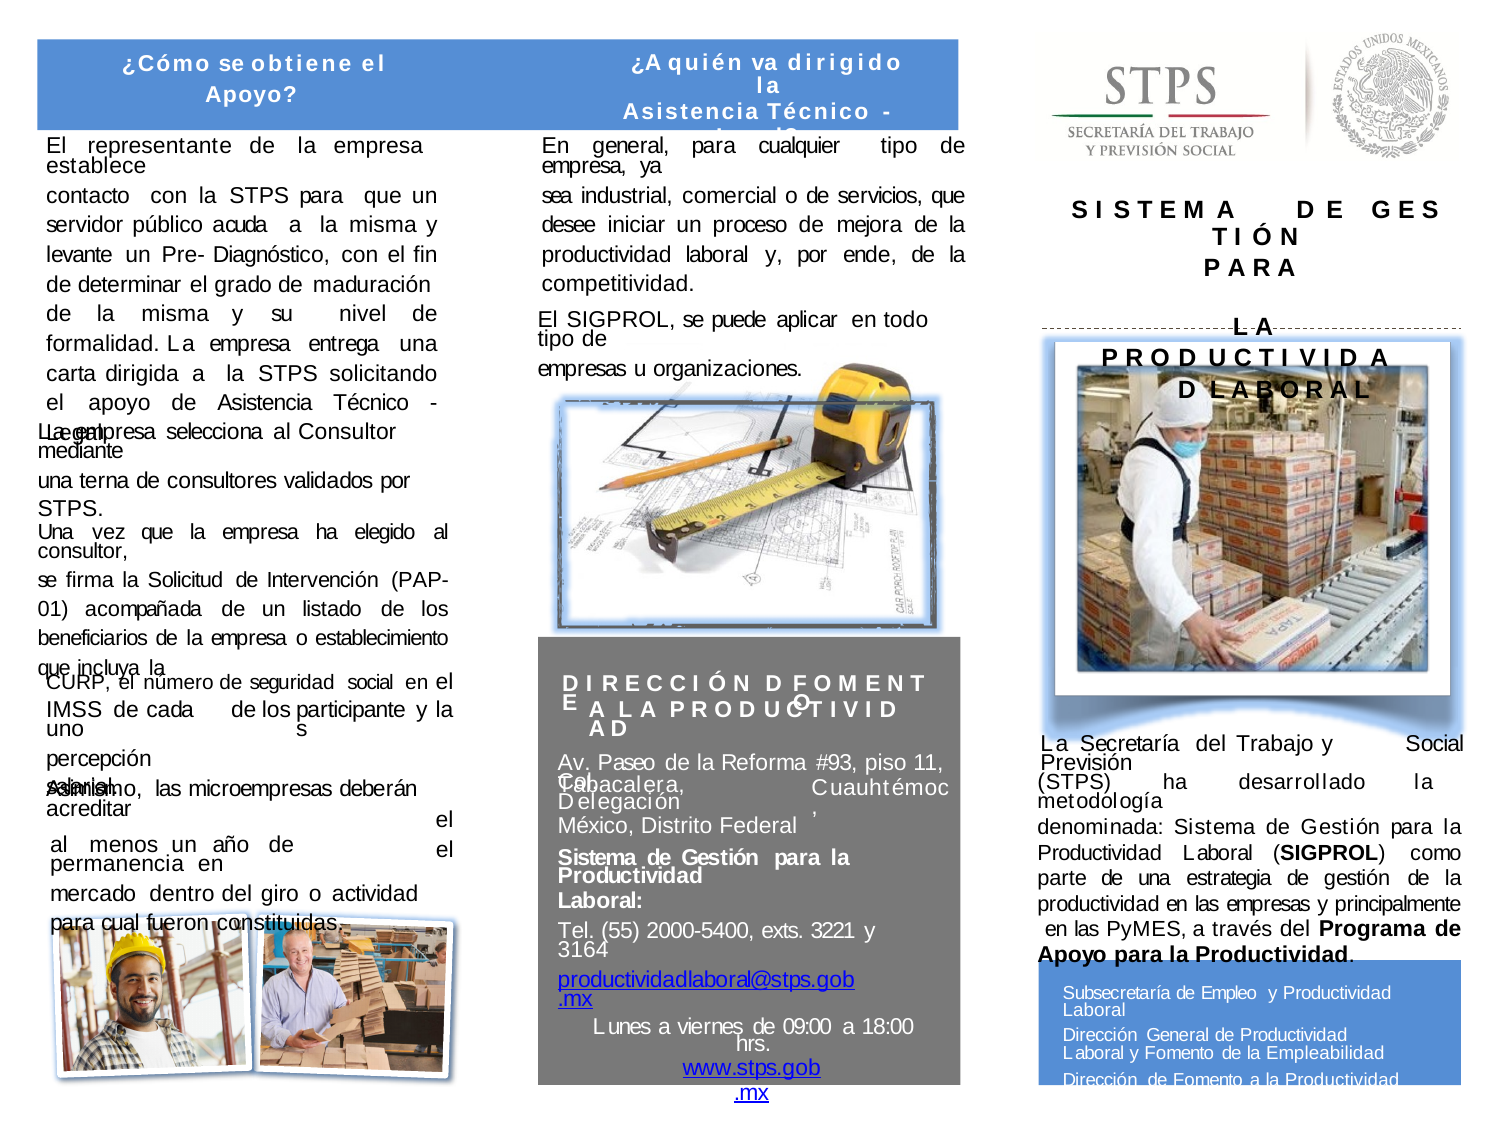

¿Cómo se obtiene el
Apoyo?
¿A quién va dirigido la
Asistencia Técnico - Legal?
El  representante   de   la   empresa   establece
contacto  con la STPS para  que un servidor público acuda  a  la misma y levante un Pre- Diagnóstico, con el fin de determinar el grado de maduración  de la misma y su  nivel de formalidad. La   empresa  entrega   una carta dirigida a  la STPS solicitando el apoyo de Asistencia Técnico - Legal.
En general, para cualquier  tipo de empresa,  ya
sea industrial, comercial o de servicios, que desee iniciar un proceso de mejora de la productividad laboral y, por ende, de la competitividad.
S I S T E M A 	D E	G E S T I Ó N
P A R A 	L A
P R O D U C T I V I D A D LABORAL
El SIGPROL, se puede aplicar  en todo tipo de
empresas u organizaciones.

La empresa selecciona al Consultor mediante
una terna de consultores validados por STPS.
Una vez que la empresa ha elegido al consultor,
se firma la Solicitud de Intervención (PAP-01) acompañada de un listado de los beneficiarios de la empresa o establecimiento que incluya la

el
la
CURP, el número de seguridad  social  en
D I R E C C I Ó N  D E
F O M E N T O
IMSS de cada  uno
percepción salarial.
de
los
participantes
y
A  L A  P R OD UCT IVI D AD
La  Secretaría  del Trabajo y Previsión
Social
Av. Paseo de la Reforma #93, piso 11, Col.
(STPS)   ha   desarrollado   la   metodología
denominada: Sistema de Gestión para la Productividad Laboral (SIGPROL) como parte de una estrategia de gestión de la productividad en las empresas y principalmente  en las PyMES, a través del Programa de Apoyo para la Productividad.
Tabacalera,   Delegación
México, Distrito Federal
Cuauhtémoc,
Asimismo,  las microempresas deberán acreditar
el
el
al   menos   un  año   de   permanencia   en
mercado  dentro del giro o actividad  para cual fueron constituidas.
Sistema de Gestión  para la Productividad
Laboral:

Tel. (55) 2000-5400, exts. 3221 y 3164

productividadlaboral@stps.gob.mx
Subsecretaría de Empleo  y Productividad Laboral
Dirección General de Productividad Laboral y Fomento de la Empleabilidad
Dirección  de Fomento a la Productividad
Lunes a viernes de 09:00 a 18:00 hrs.
www.stps.gob.mx